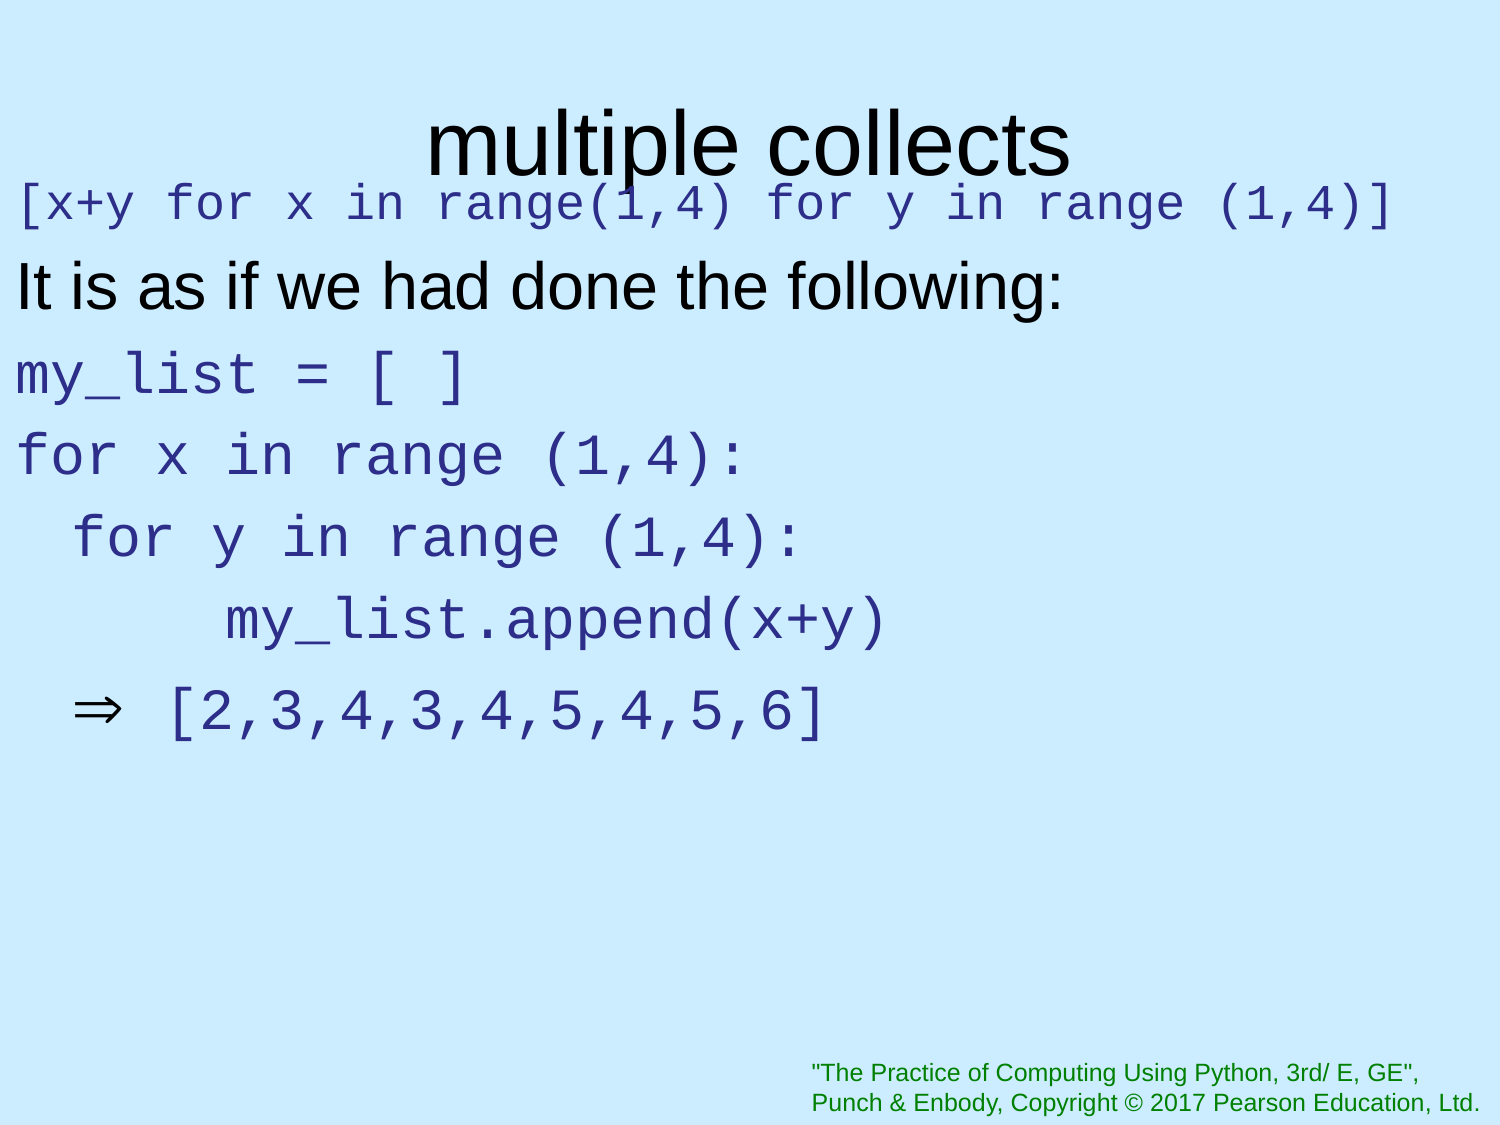

# multiple collects
[x+y for x in range(1,4) for y in range (1,4)]
It is as if we had done the following:
my_list = [ ]
for x in range (1,4):
	for y in range (1,4):
      my_list.append(x+y)
	⇒ [2,3,4,3,4,5,4,5,6]